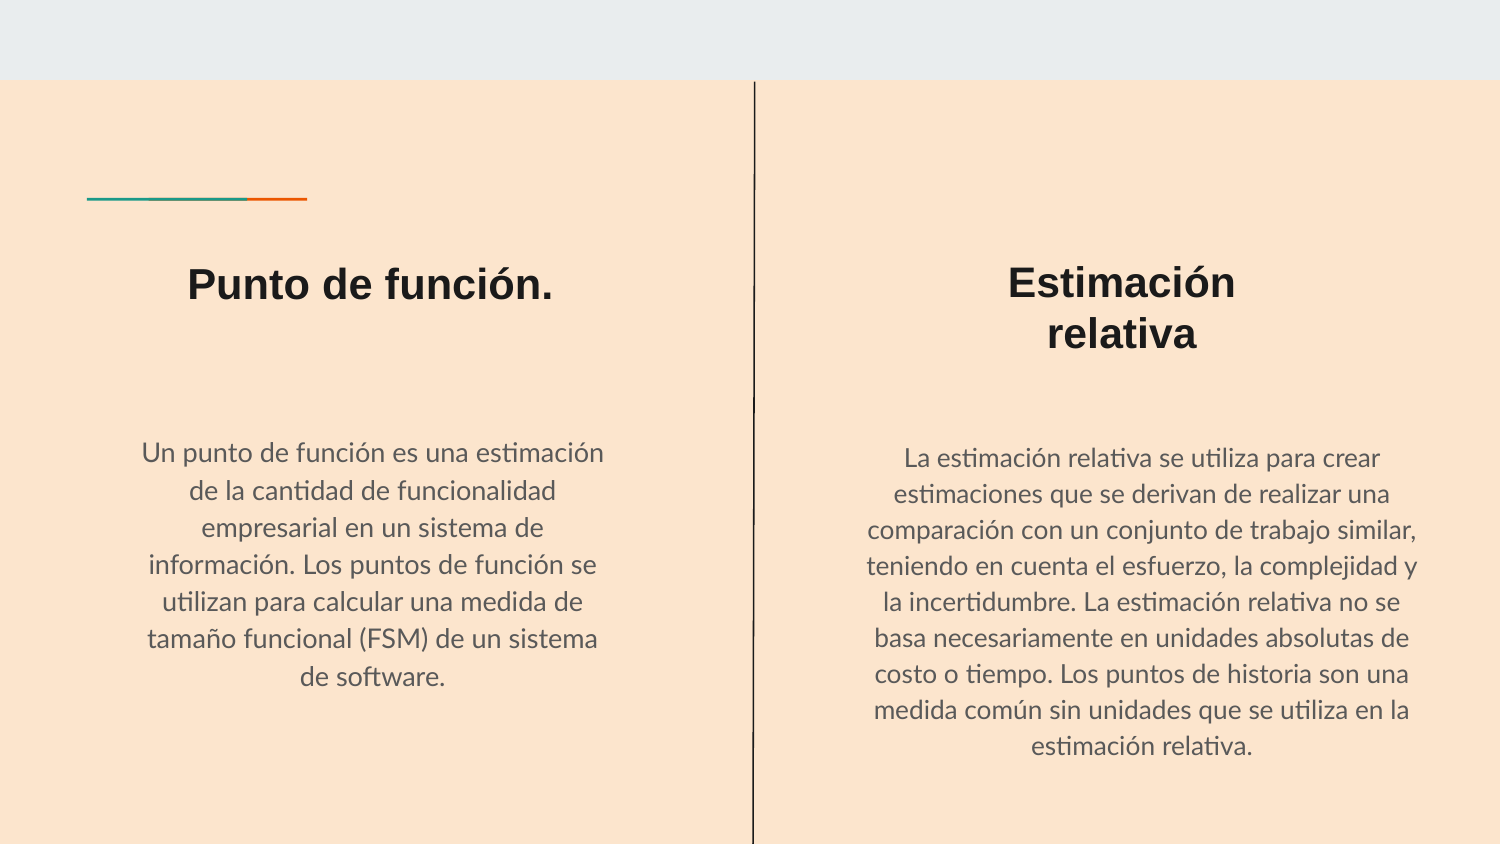

Estimación relativa
# Punto de función.
Un punto de función es una estimación de la cantidad de funcionalidad empresarial en un sistema de información. Los puntos de función se utilizan para calcular una medida de tamaño funcional (FSM) de un sistema de software.
La estimación relativa se utiliza para crear estimaciones que se derivan de realizar una comparación con un conjunto de trabajo similar, teniendo en cuenta el esfuerzo, la complejidad y la incertidumbre. La estimación relativa no se basa necesariamente en unidades absolutas de costo o tiempo. Los puntos de historia son una medida común sin unidades que se utiliza en la estimación relativa.